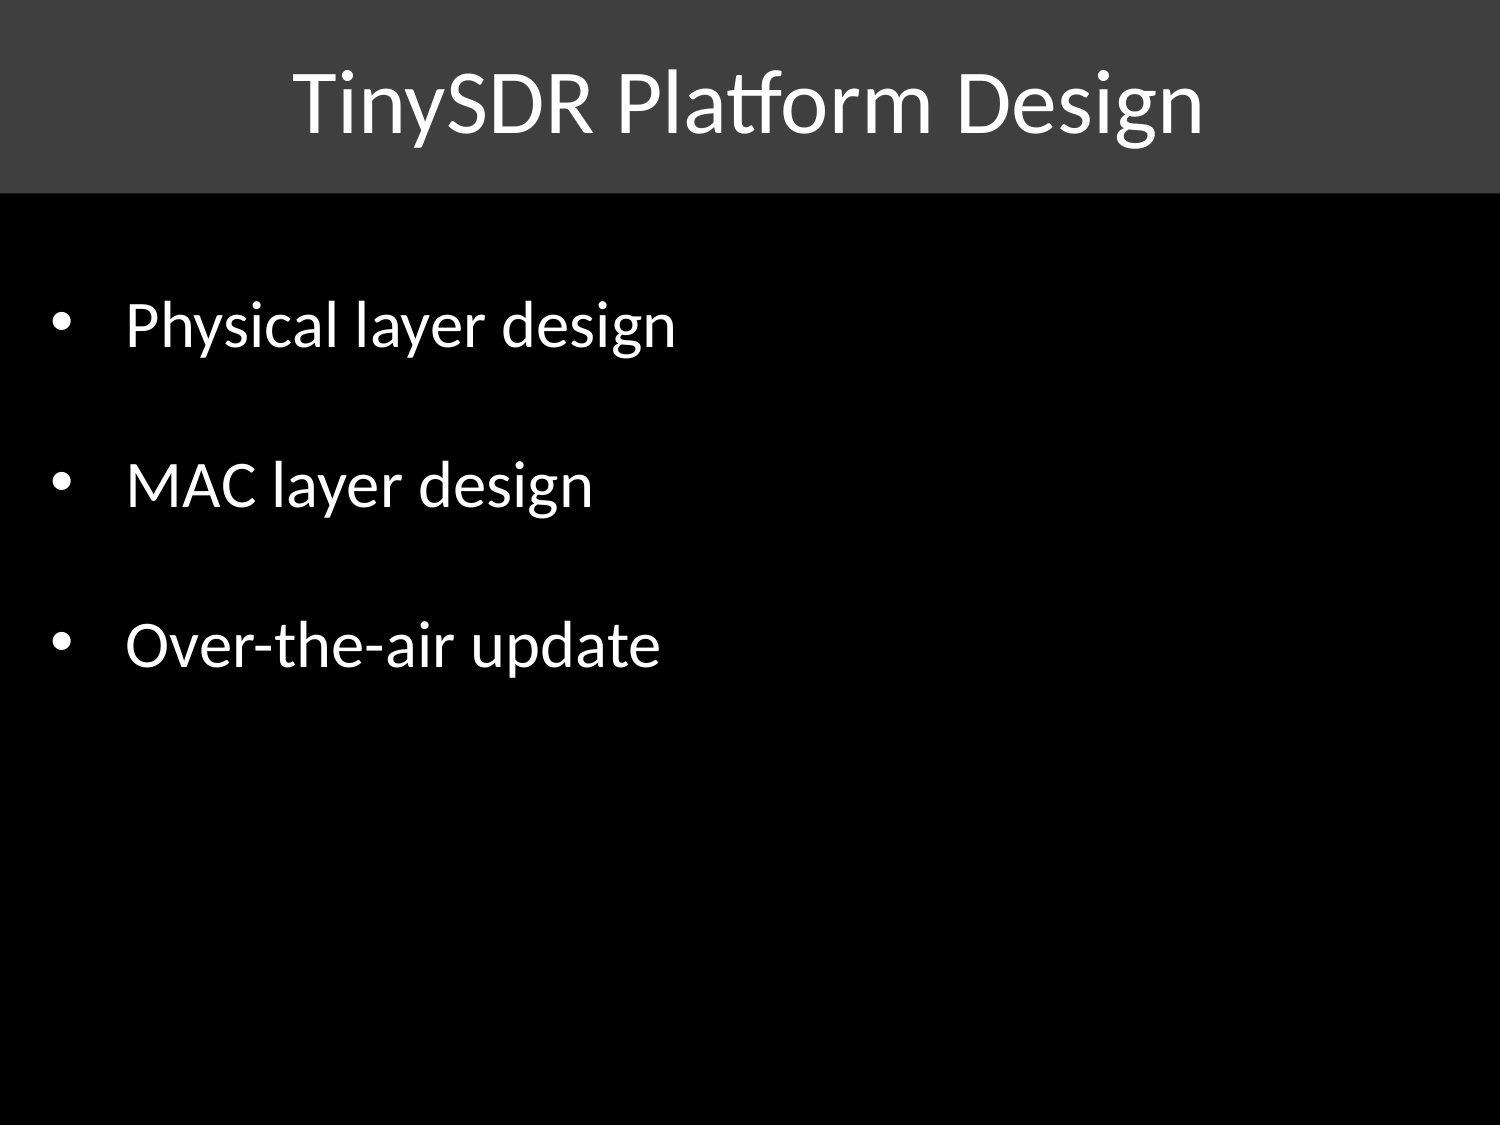

# TinySDR Platform Design
Physical layer design
MAC layer design
Over-the-air update